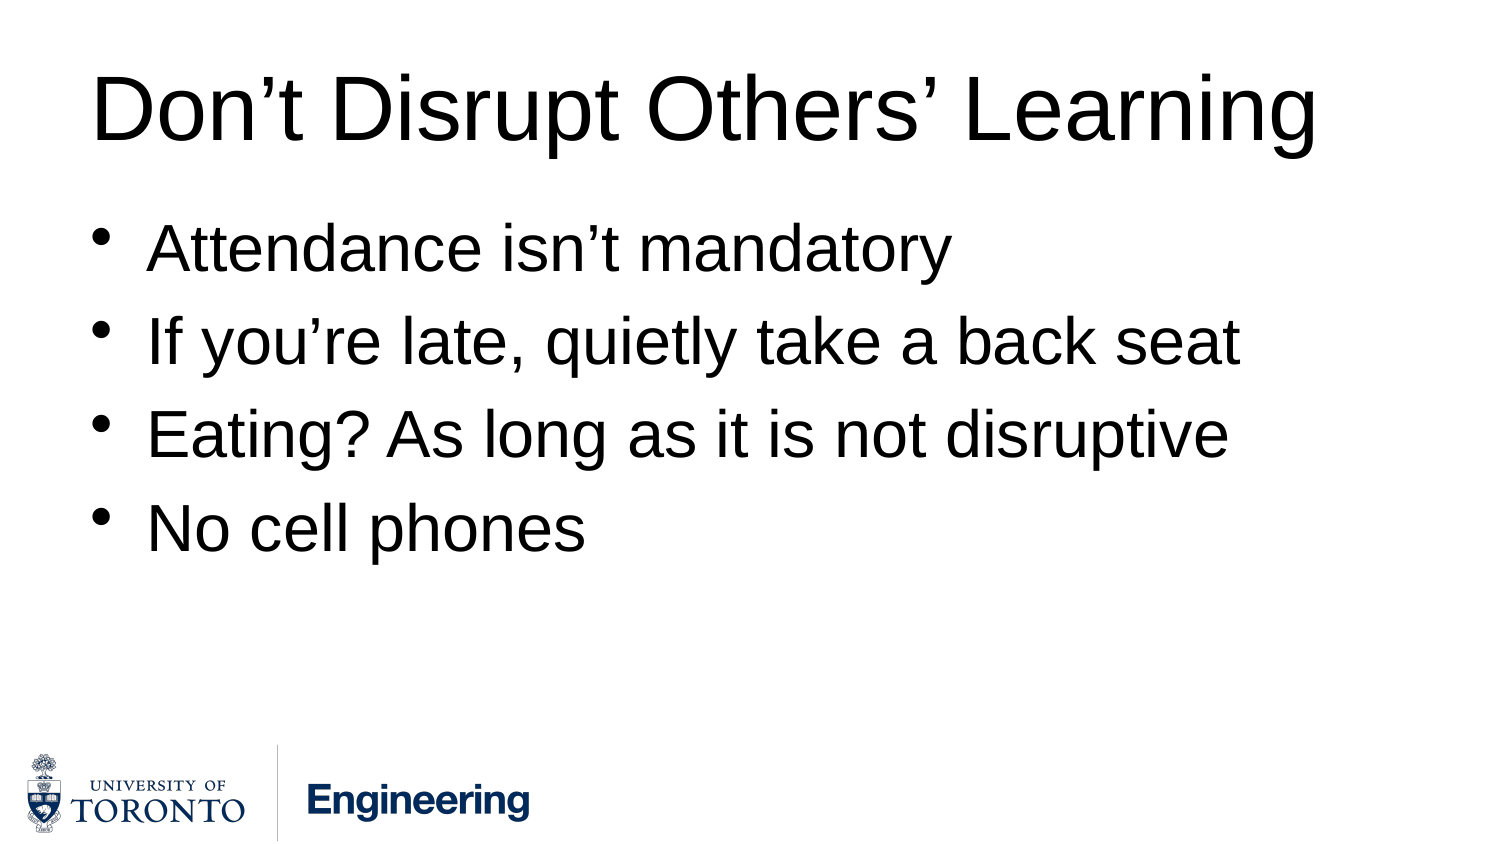

# Don’t Disrupt Others’ Learning
Attendance isn’t mandatory
If you’re late, quietly take a back seat
Eating? As long as it is not disruptive
No cell phones